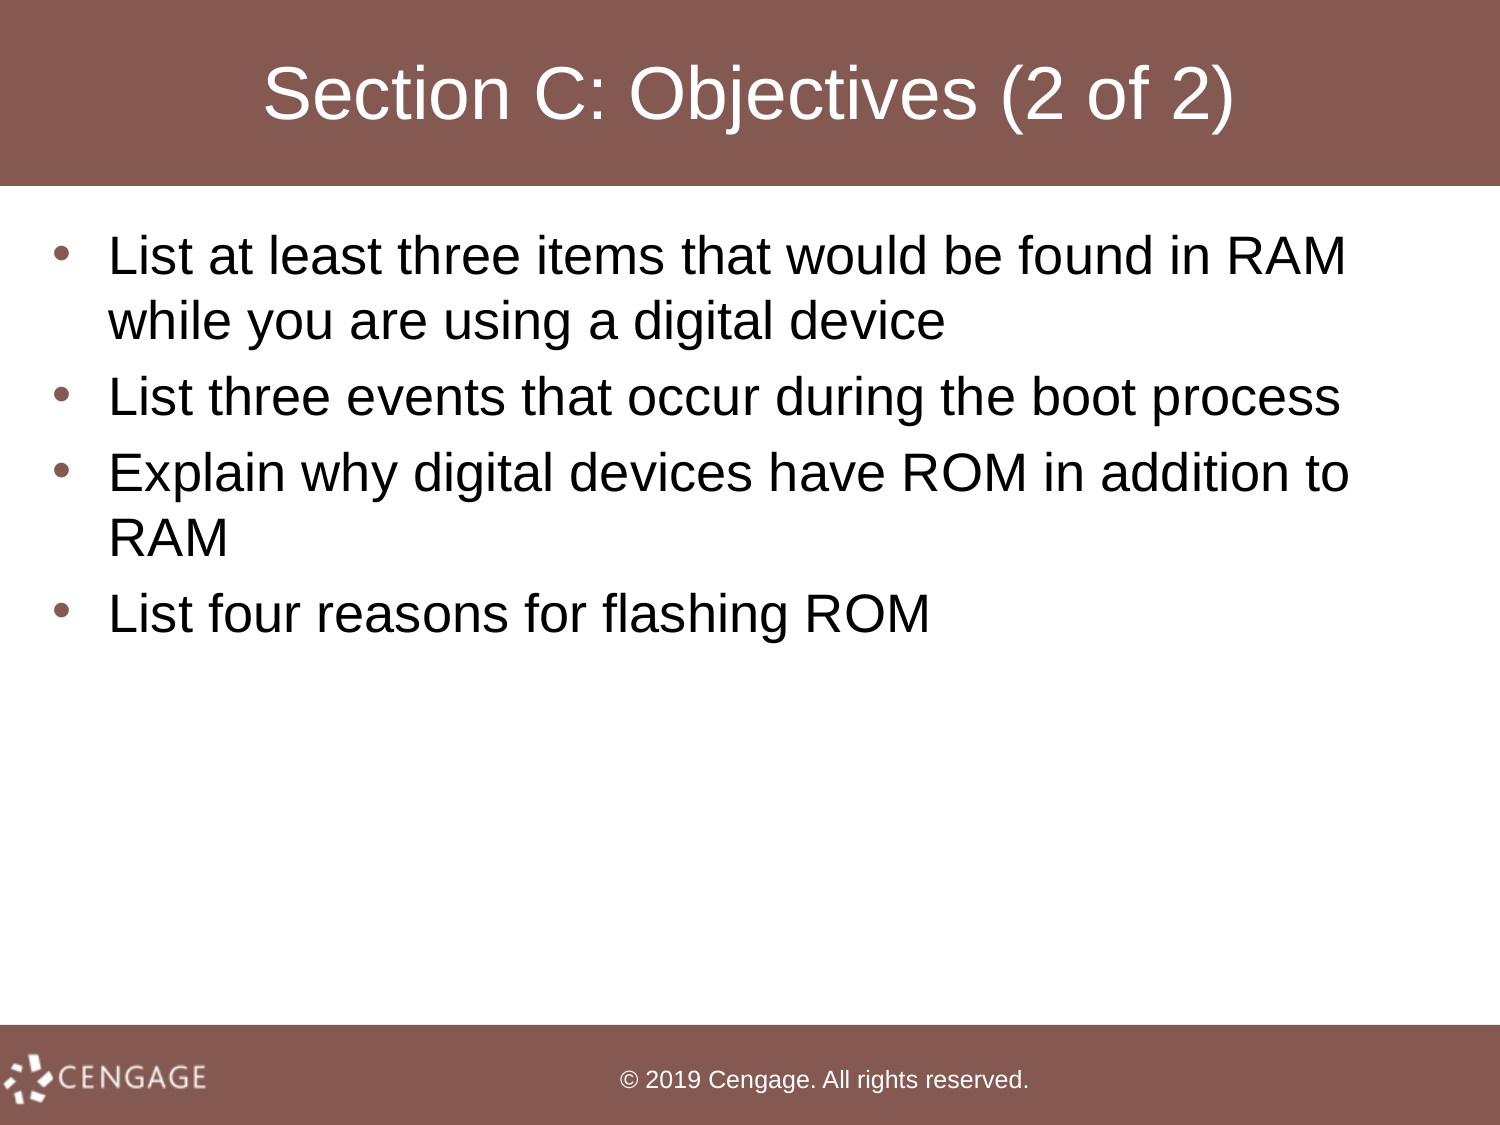

# Section C: Objectives (2 of 2)
List at least three items that would be found in RAM while you are using a digital device
List three events that occur during the boot process
Explain why digital devices have ROM in addition to RAM
List four reasons for flashing ROM